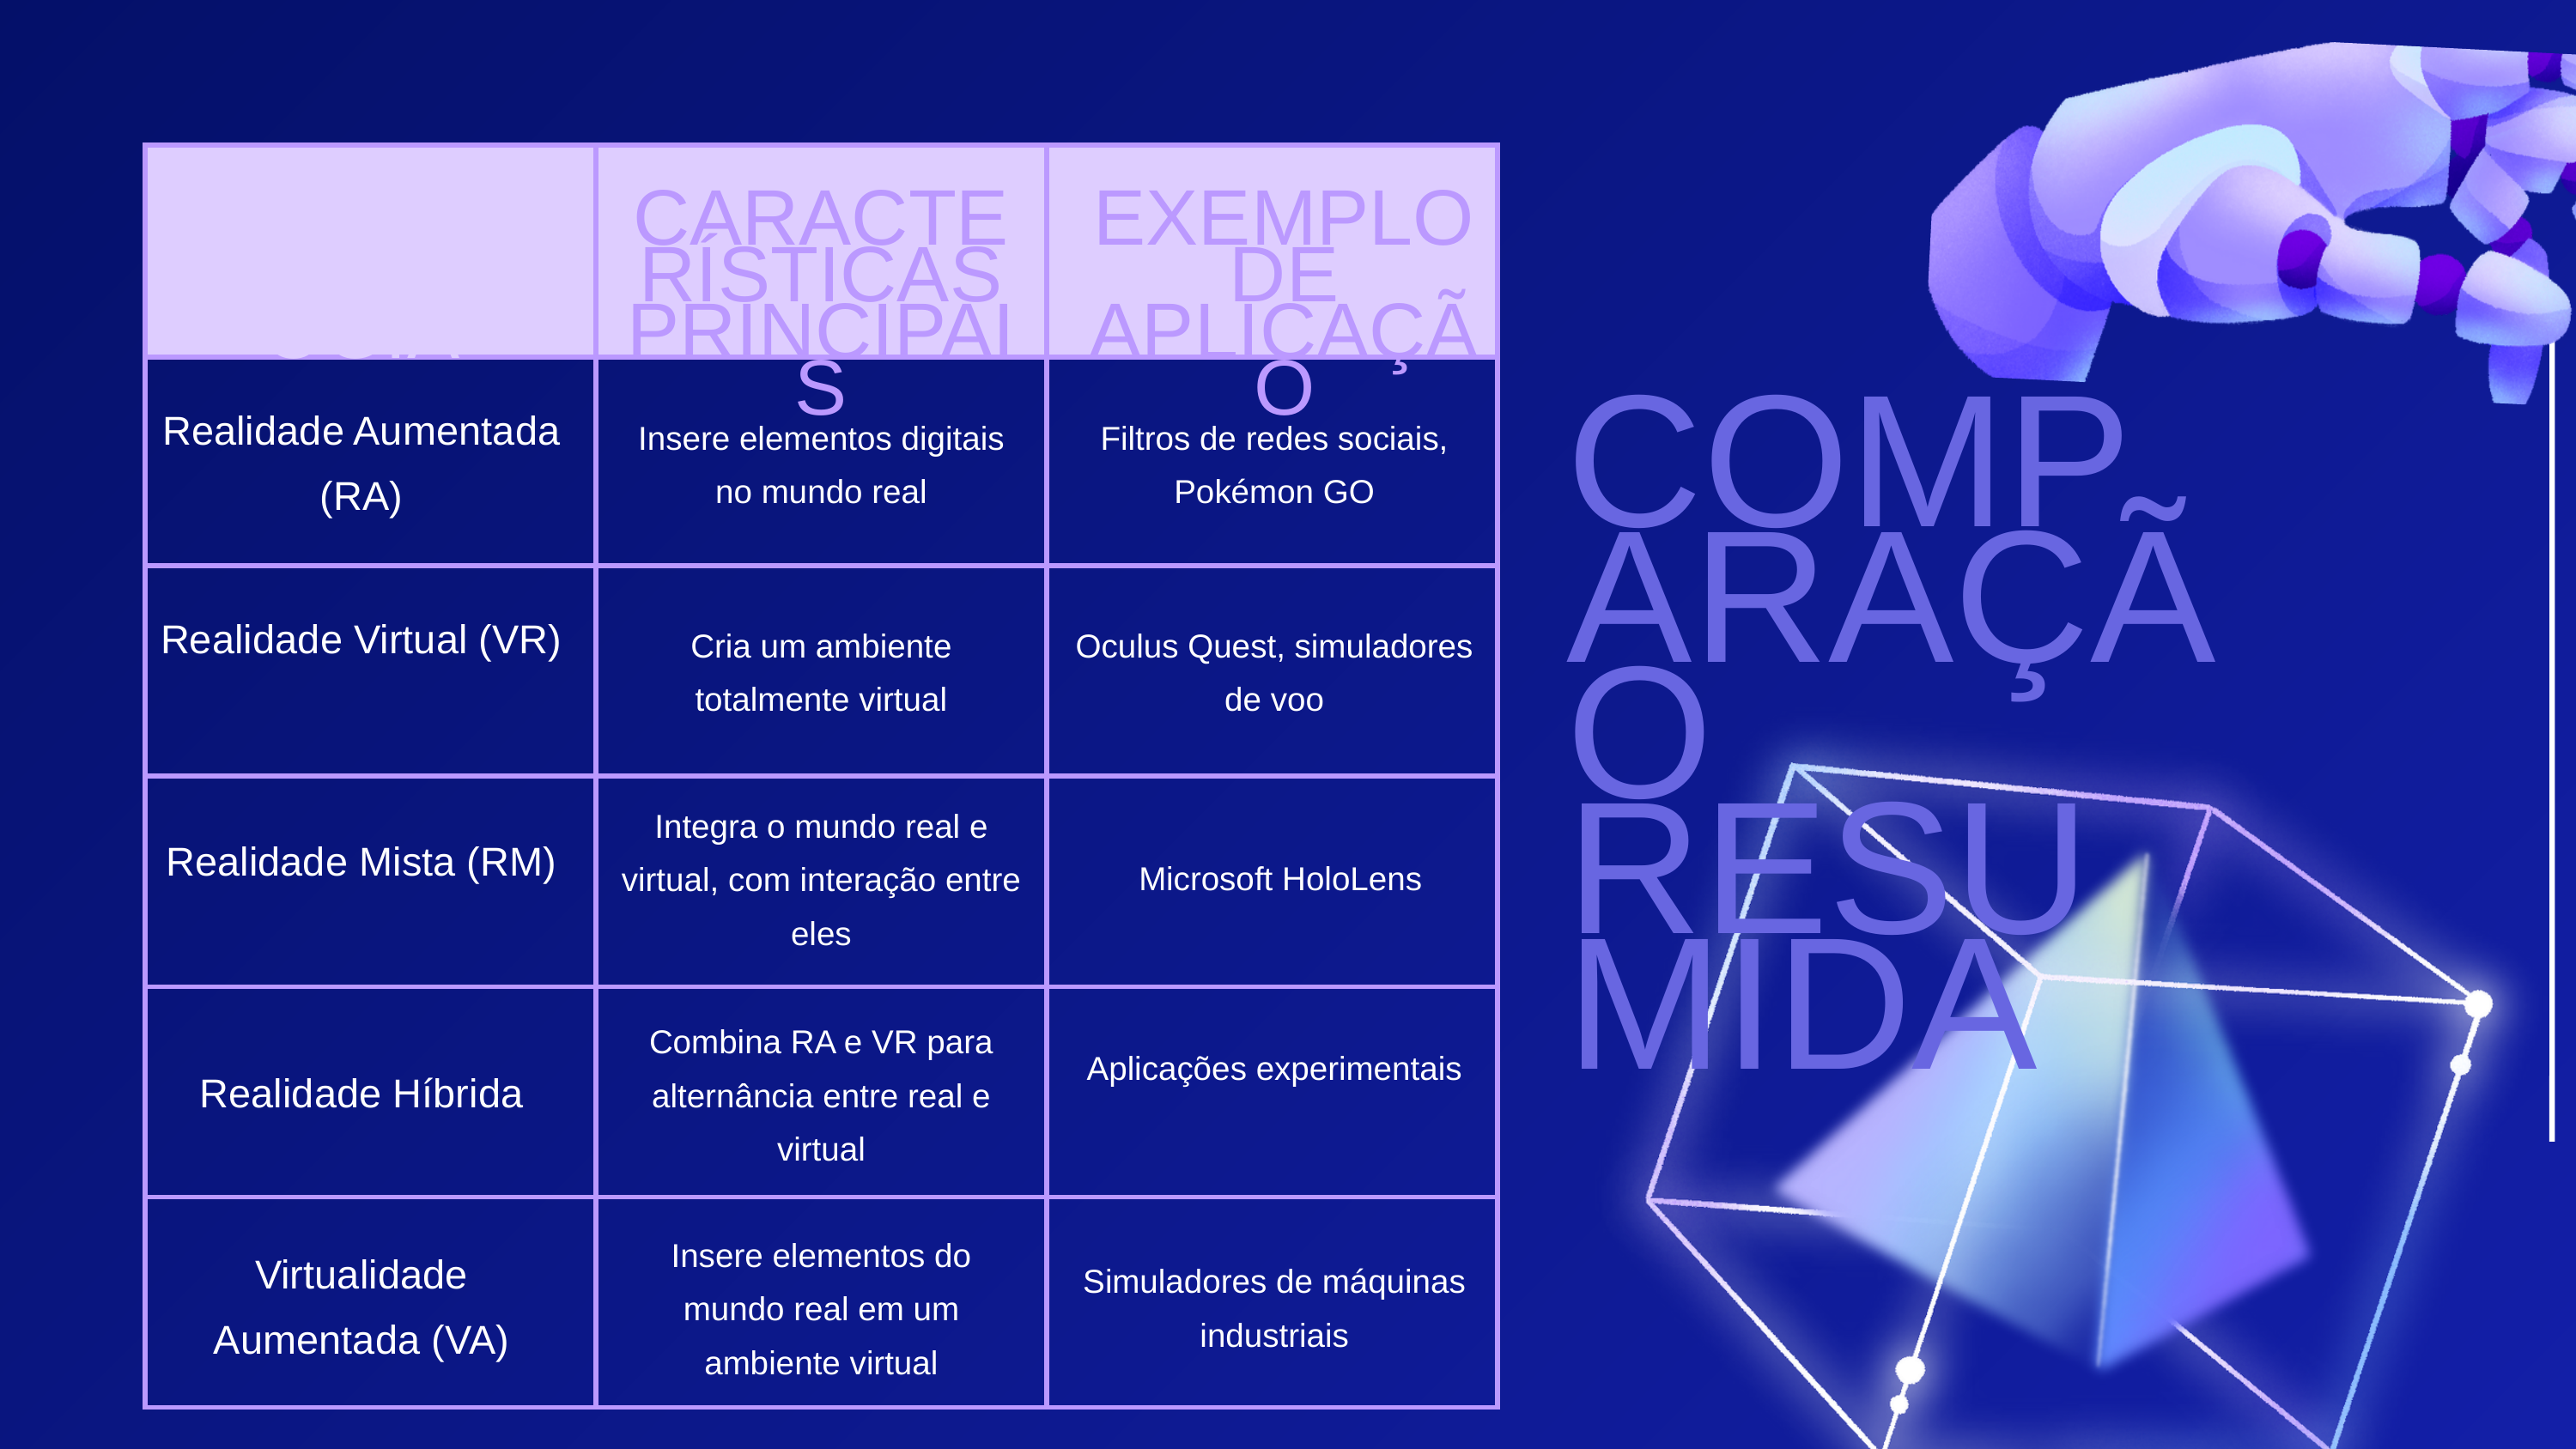

|  |  |  |
| --- | --- | --- |
|  |  |  |
|  |  |  |
|  |  |  |
|  |  |  |
|  |  |  |
TIPO DE TECNOLOGIA
CARACTERÍSTICAS PRINCIPAIS
EXEMPLO DE APLICAÇÃO

Realidade Aumentada (RA)
Insere elementos digitais no mundo real
Filtros de redes sociais, Pokémon GO
COMPARAÇÃO RESUMIDA
Realidade Virtual (VR)
Cria um ambiente totalmente virtual
Oculus Quest, simuladores de voo

Integra o mundo real e virtual, com interação entre eles
Realidade Mista (RM)
Microsoft HoloLens
Combina RA e VR para alternância entre real e virtual
Aplicações experimentais
Realidade Híbrida
Insere elementos do mundo real em um ambiente virtual
Virtualidade Aumentada (VA)
Simuladores de máquinas industriais